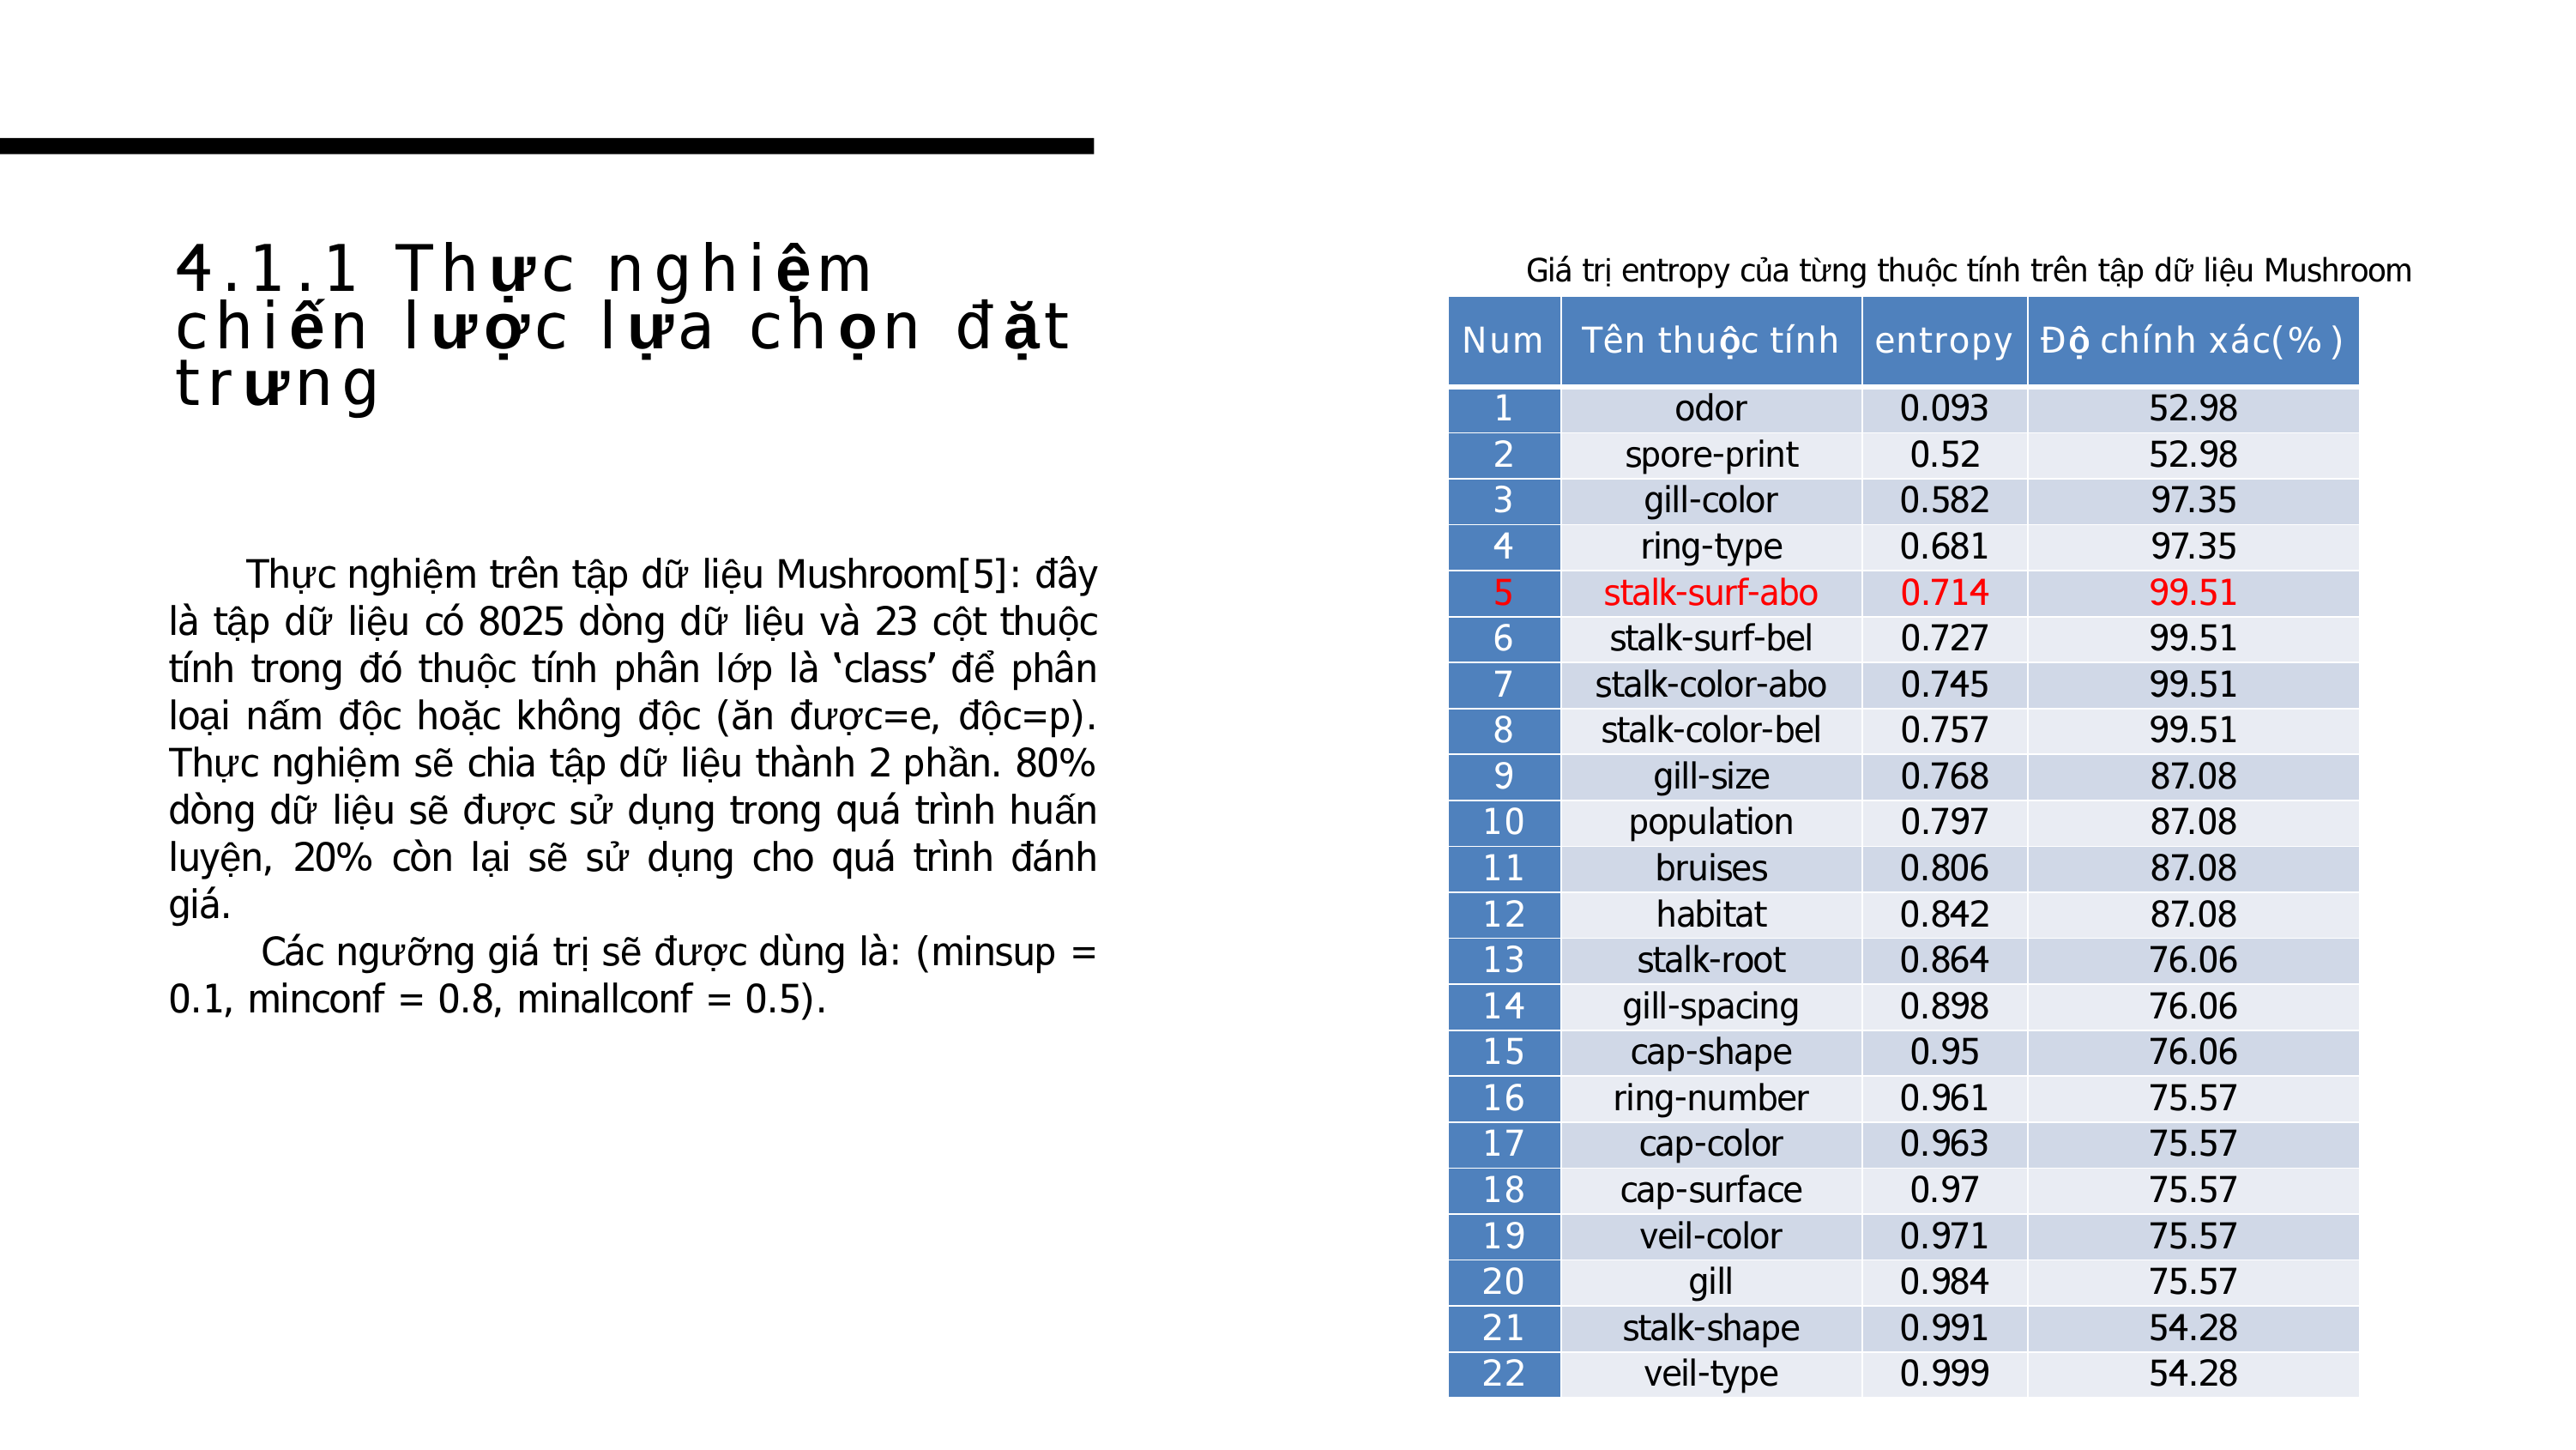

# 4.1.1 Thực nghiệm chiến lược lựa chọn đặt trưng
Giá trị entropy của từng thuộc tính trên tập dữ liệu Mushroom
| Num | Tên thuộc tính | entropy | Độ chính xác(%) |
| --- | --- | --- | --- |
| 1 | odor | 0.093 | 52.98 |
| 2 | spore-print | 0.52 | 52.98 |
| 3 | gill-color | 0.582 | 97.35 |
| 4 | ring-type | 0.681 | 97.35 |
| 5 | stalk-surf-abo | 0.714 | 99.51 |
| 6 | stalk-surf-bel | 0.727 | 99.51 |
| 7 | stalk-color-abo | 0.745 | 99.51 |
| 8 | stalk-color-bel | 0.757 | 99.51 |
| 9 | gill-size | 0.768 | 87.08 |
| 10 | population | 0.797 | 87.08 |
| 11 | bruises | 0.806 | 87.08 |
| 12 | habitat | 0.842 | 87.08 |
| 13 | stalk-root | 0.864 | 76.06 |
| 14 | gill-spacing | 0.898 | 76.06 |
| 15 | cap-shape | 0.95 | 76.06 |
| 16 | ring-number | 0.961 | 75.57 |
| 17 | cap-color | 0.963 | 75.57 |
| 18 | cap-surface | 0.97 | 75.57 |
| 19 | veil-color | 0.971 | 75.57 |
| 20 | gill | 0.984 | 75.57 |
| 21 | stalk-shape | 0.991 | 54.28 |
| 22 | veil-type | 0.999 | 54.28 |
      Thực nghiệm trên tập dữ liệu Mushroom[5]: đây là tập dữ liệu có 8025 dòng dữ liệu và 23 cột thuộc tính trong đó thuộc tính phân lớp là ‘class’ để phân loại nấm độc hoặc không độc (ăn được=e, độc=p). Thực nghiệm sẽ chia tập dữ liệu thành 2 phần. 80% dòng dữ liệu sẽ được sử dụng trong quá trình huấn luyện, 20% còn lại sẽ sử dụng cho quá trình đánh giá.
       Các ngưỡng giá trị sẽ được dùng là: (minsup = 0.1, minconf = 0.8, minallconf = 0.5).

12